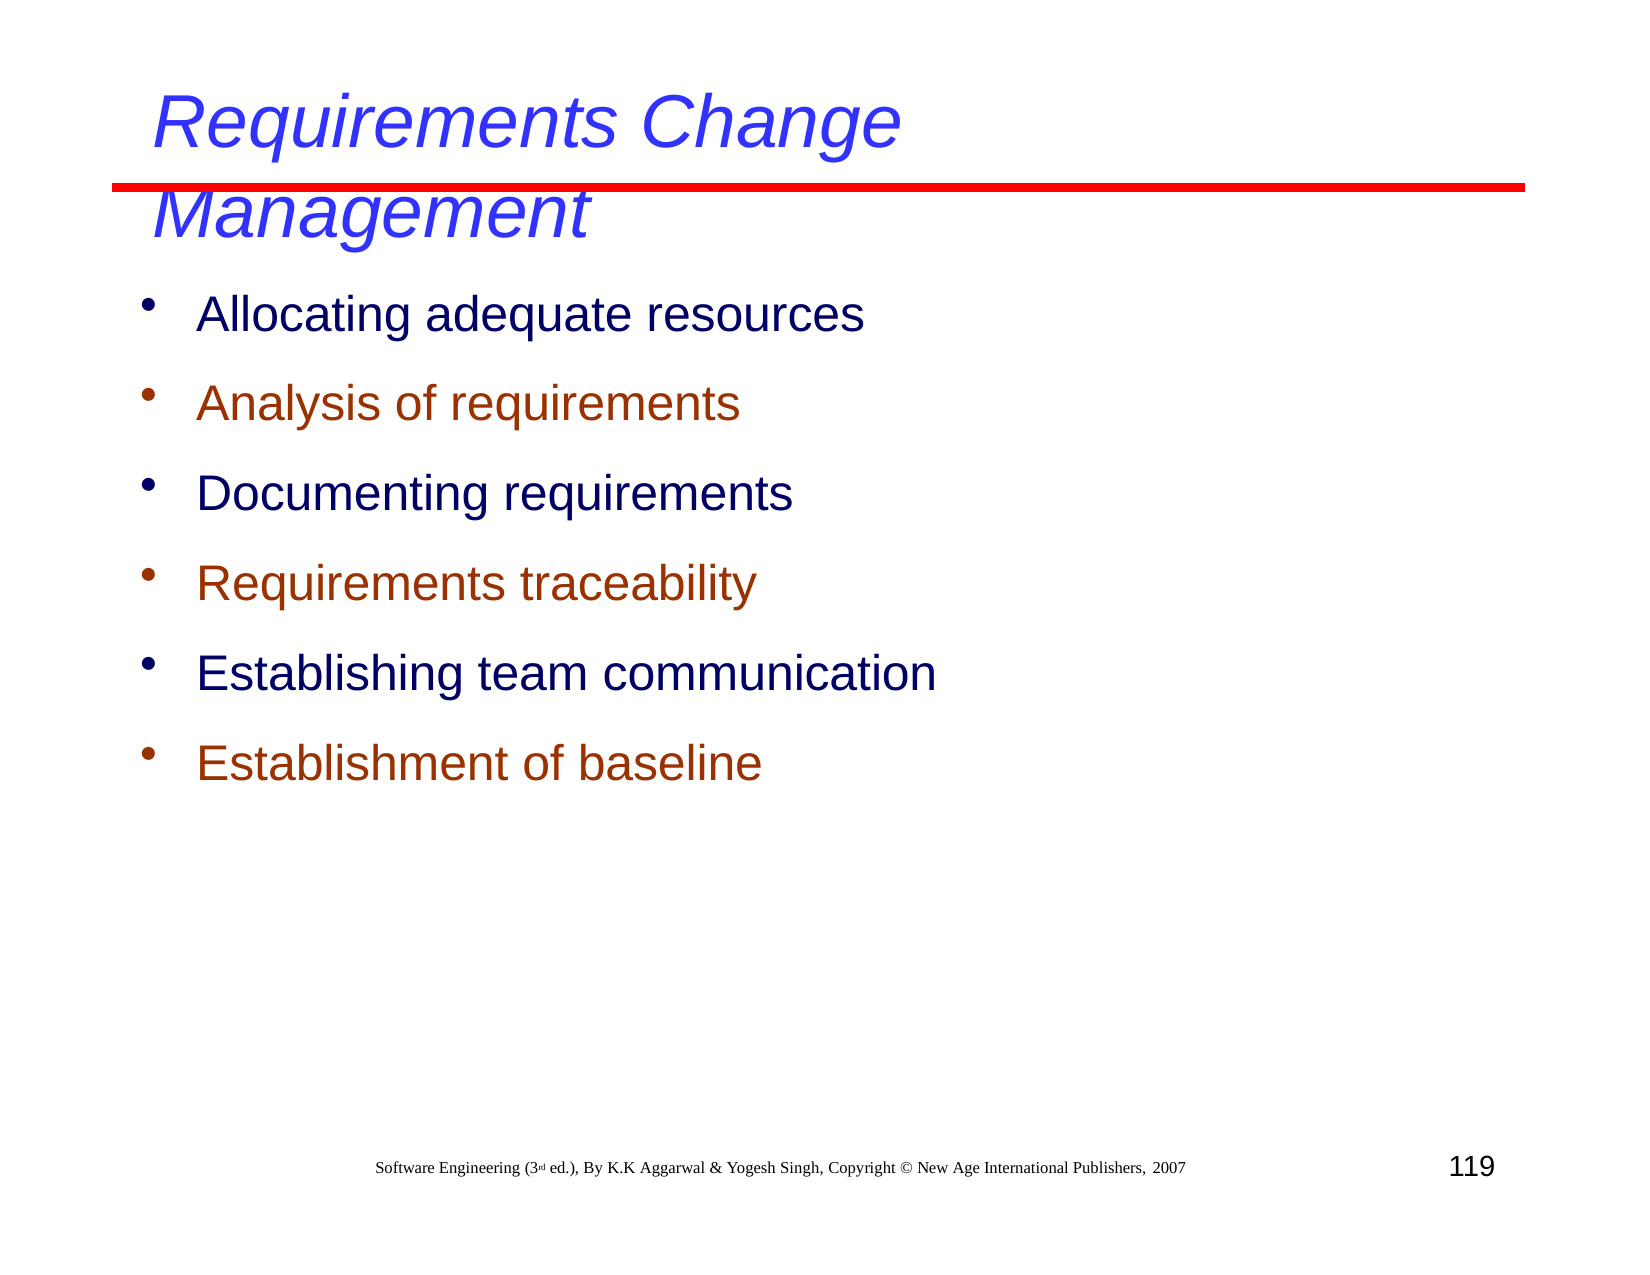

# Requirements Change Management

Allocating adequate resources
Analysis of requirements
Documenting requirements
Requirements traceability
Establishing team communication
Establishment of baseline
119
Software Engineering (3rd  ed.), By K.K Aggarwal & Yogesh Singh, Copyright © New Age International Publishers, 2007